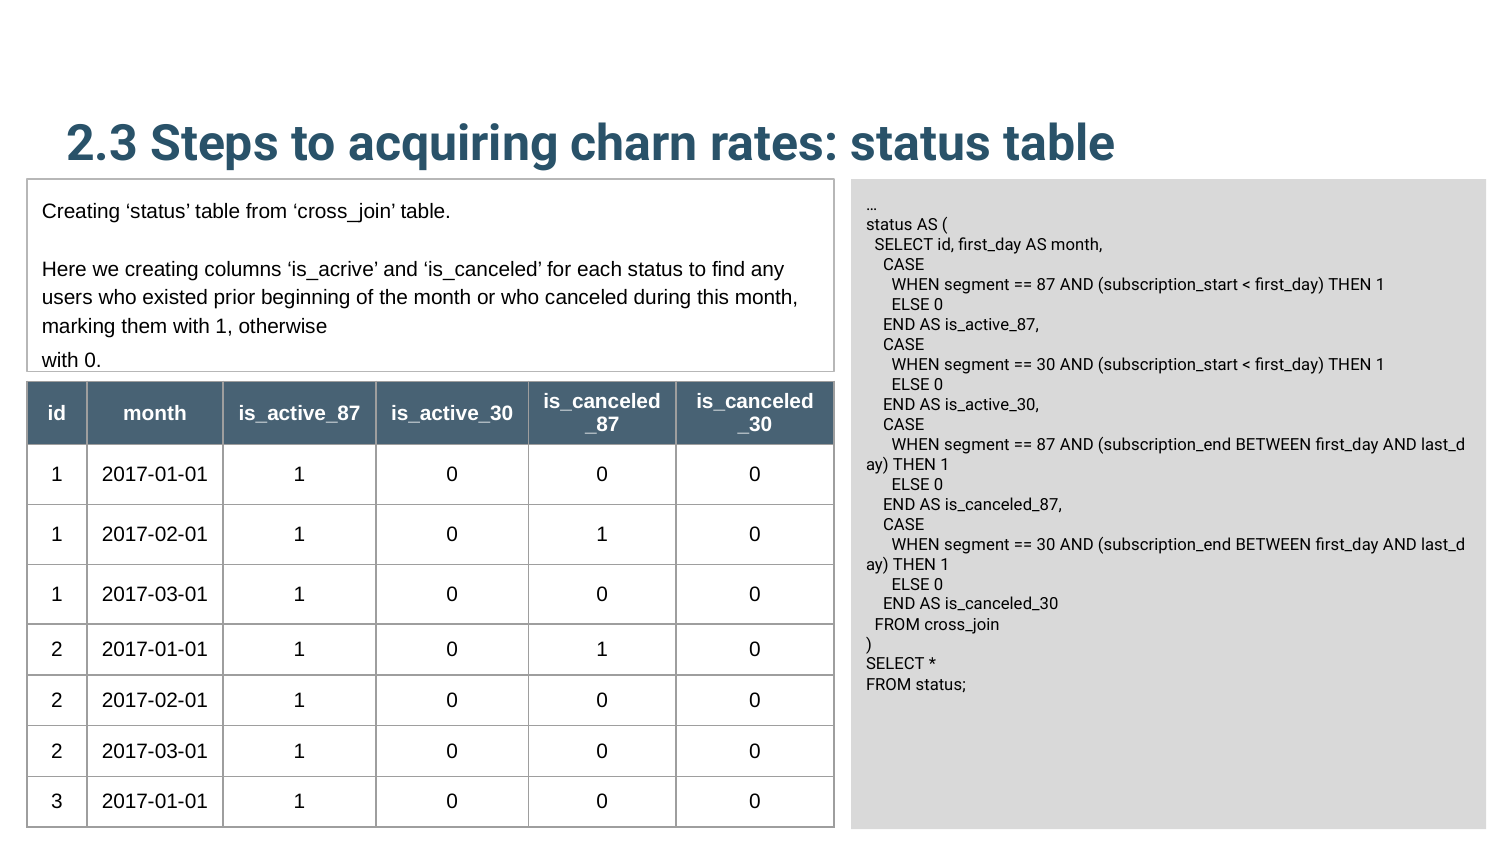

2.3 Steps to acquiring charn rates: status table
…
status AS (
  SELECT id, first_day AS month,
    CASE
      WHEN segment == 87 AND (subscription_start < first_day) THEN 1
      ELSE 0
    END AS is_active_87,
    CASE
      WHEN segment == 30 AND (subscription_start < first_day) THEN 1
      ELSE 0
    END AS is_active_30,
    CASE
      WHEN segment == 87 AND (subscription_end BETWEEN first_day AND last_day) THEN 1
      ELSE 0
    END AS is_canceled_87,
    CASE
      WHEN segment == 30 AND (subscription_end BETWEEN first_day AND last_day) THEN 1
      ELSE 0
    END AS is_canceled_30
  FROM cross_join
)
SELECT *
FROM status;

Creating ‘status’ table from ‘cross_join’ table.

Here we creating columns ‘is_acrive’ and ‘is_canceled’ for each status to find any users who existed prior beginning of the month or who canceled during this month, marking them with 1, otherwise
with 0.
| id | month | is\_active\_87 | is\_active\_30 | is\_canceled\_87 | is\_canceled\_30 |
| --- | --- | --- | --- | --- | --- |
| 1 | 2017-01-01 | 1 | 0 | 0 | 0 |
| 1 | 2017-02-01 | 1 | 0 | 1 | 0 |
| 1 | 2017-03-01 | 1 | 0 | 0 | 0 |
| 2 | 2017-01-01 | 1 | 0 | 1 | 0 |
| 2 | 2017-02-01 | 1 | 0 | 0 | 0 |
| 2 | 2017-03-01 | 1 | 0 | 0 | 0 |
| 3 | 2017-01-01 | 1 | 0 | 0 | 0 |